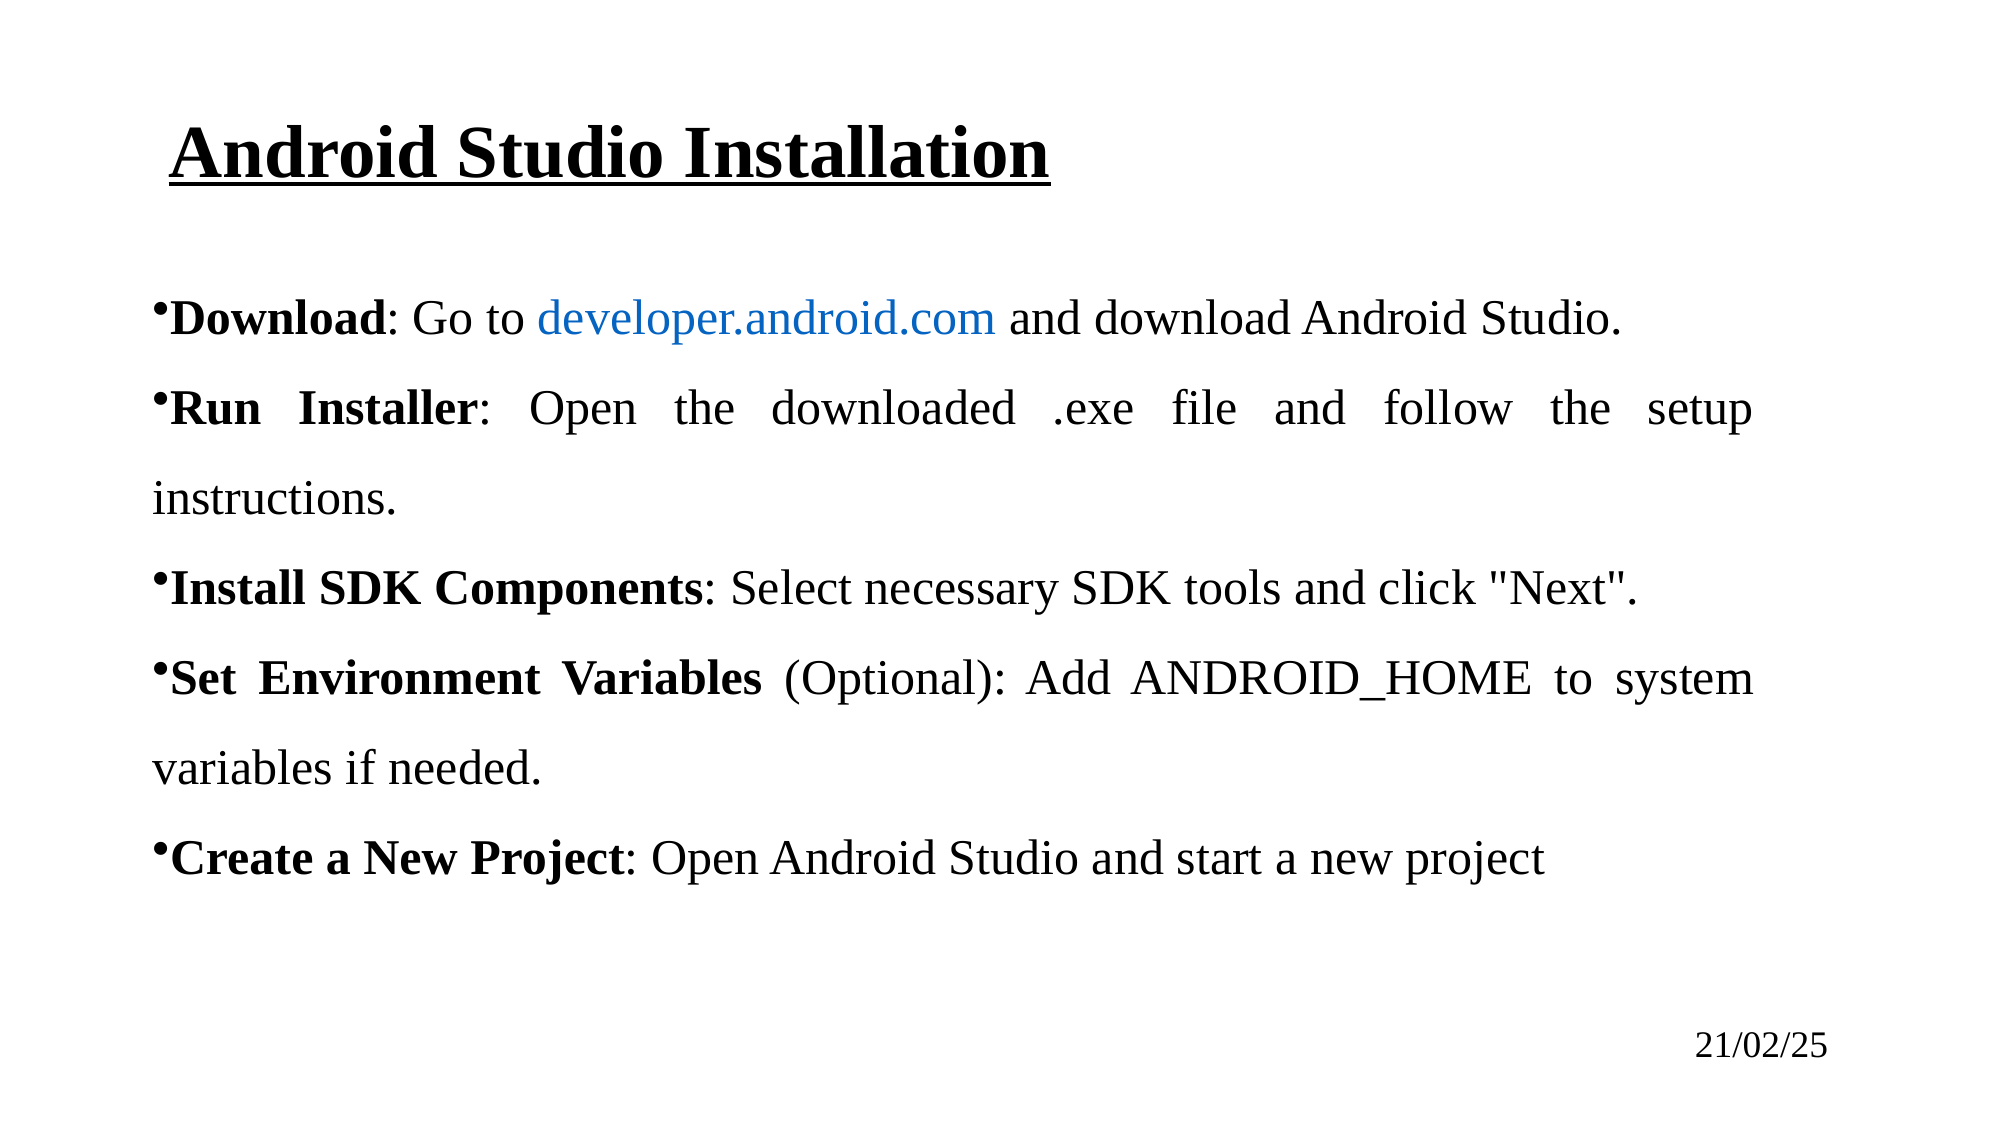

# Android Studio Installation
Download: Go to developer.android.com and download Android Studio.
Run Installer: Open the downloaded .exe file and follow the setup instructions.
Install SDK Components: Select necessary SDK tools and click "Next".
Set Environment Variables (Optional): Add ANDROID_HOME to system variables if needed.
Create a New Project: Open Android Studio and start a new project
 21/02/25